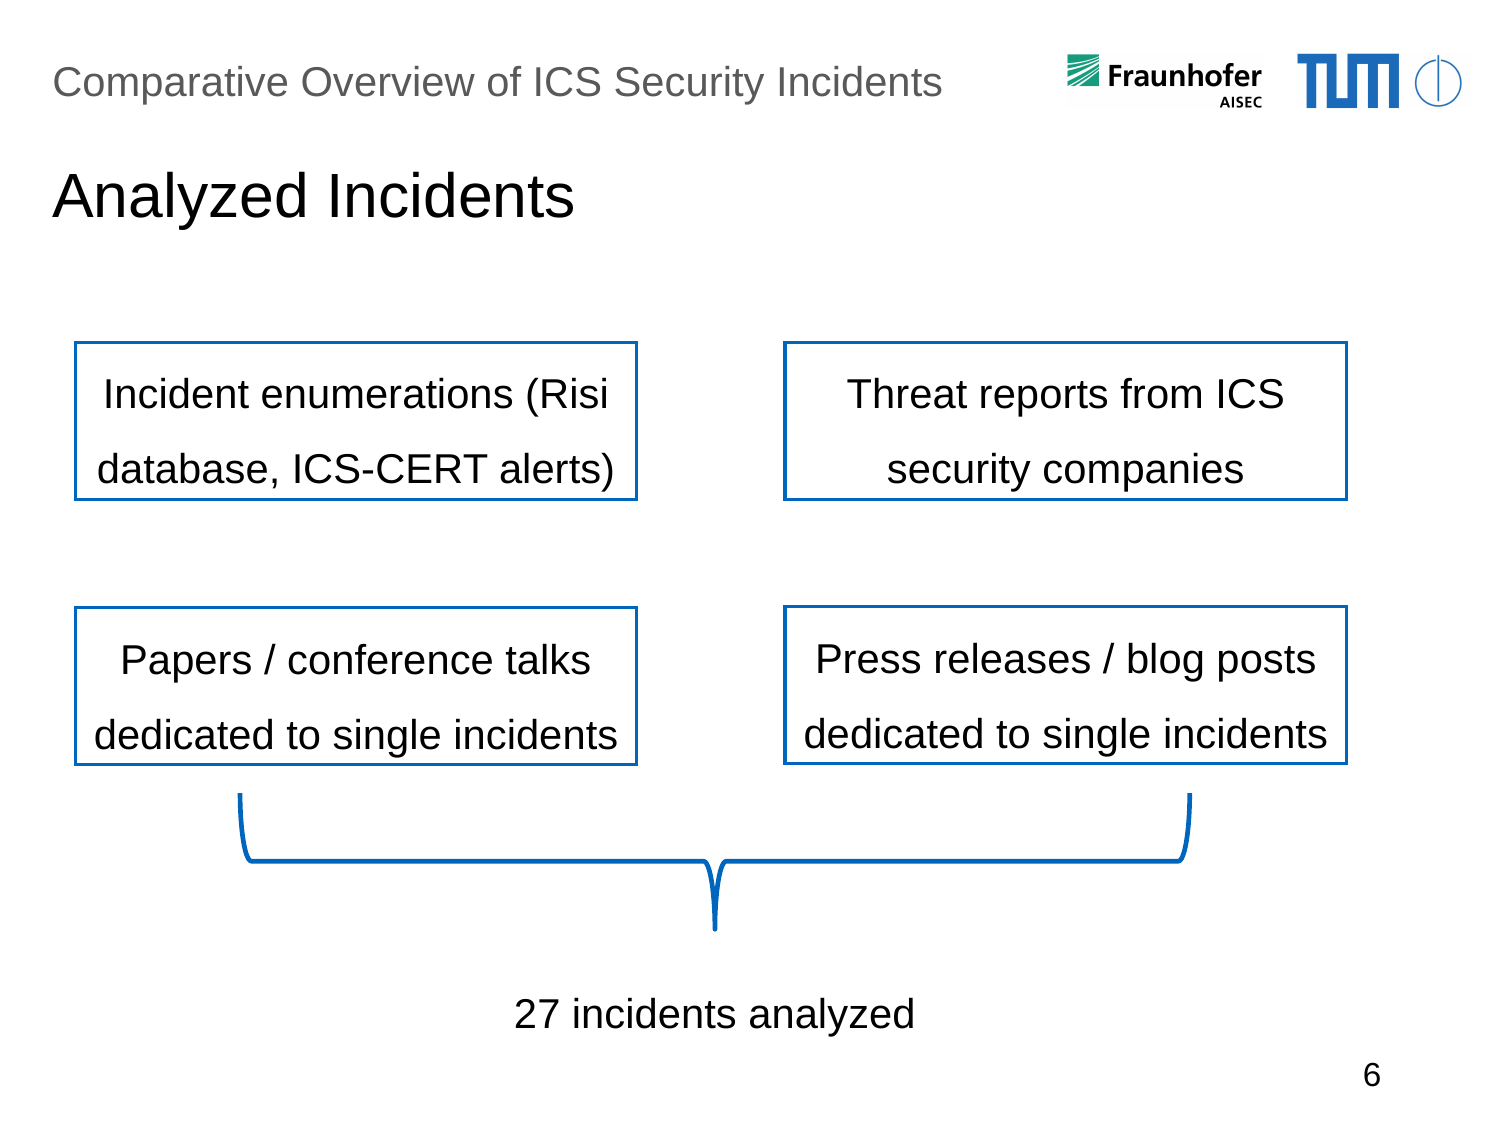

Comparative Overview of ICS Security Incidents
# Analyzed Incidents
Incident enumerations (Risi database, ICS-CERT alerts)

Threat reports from ICS security companies

Press releases / blog posts dedicated to single incidents
Papers / conference talks dedicated to single incidents

27 incidents analyzed

6